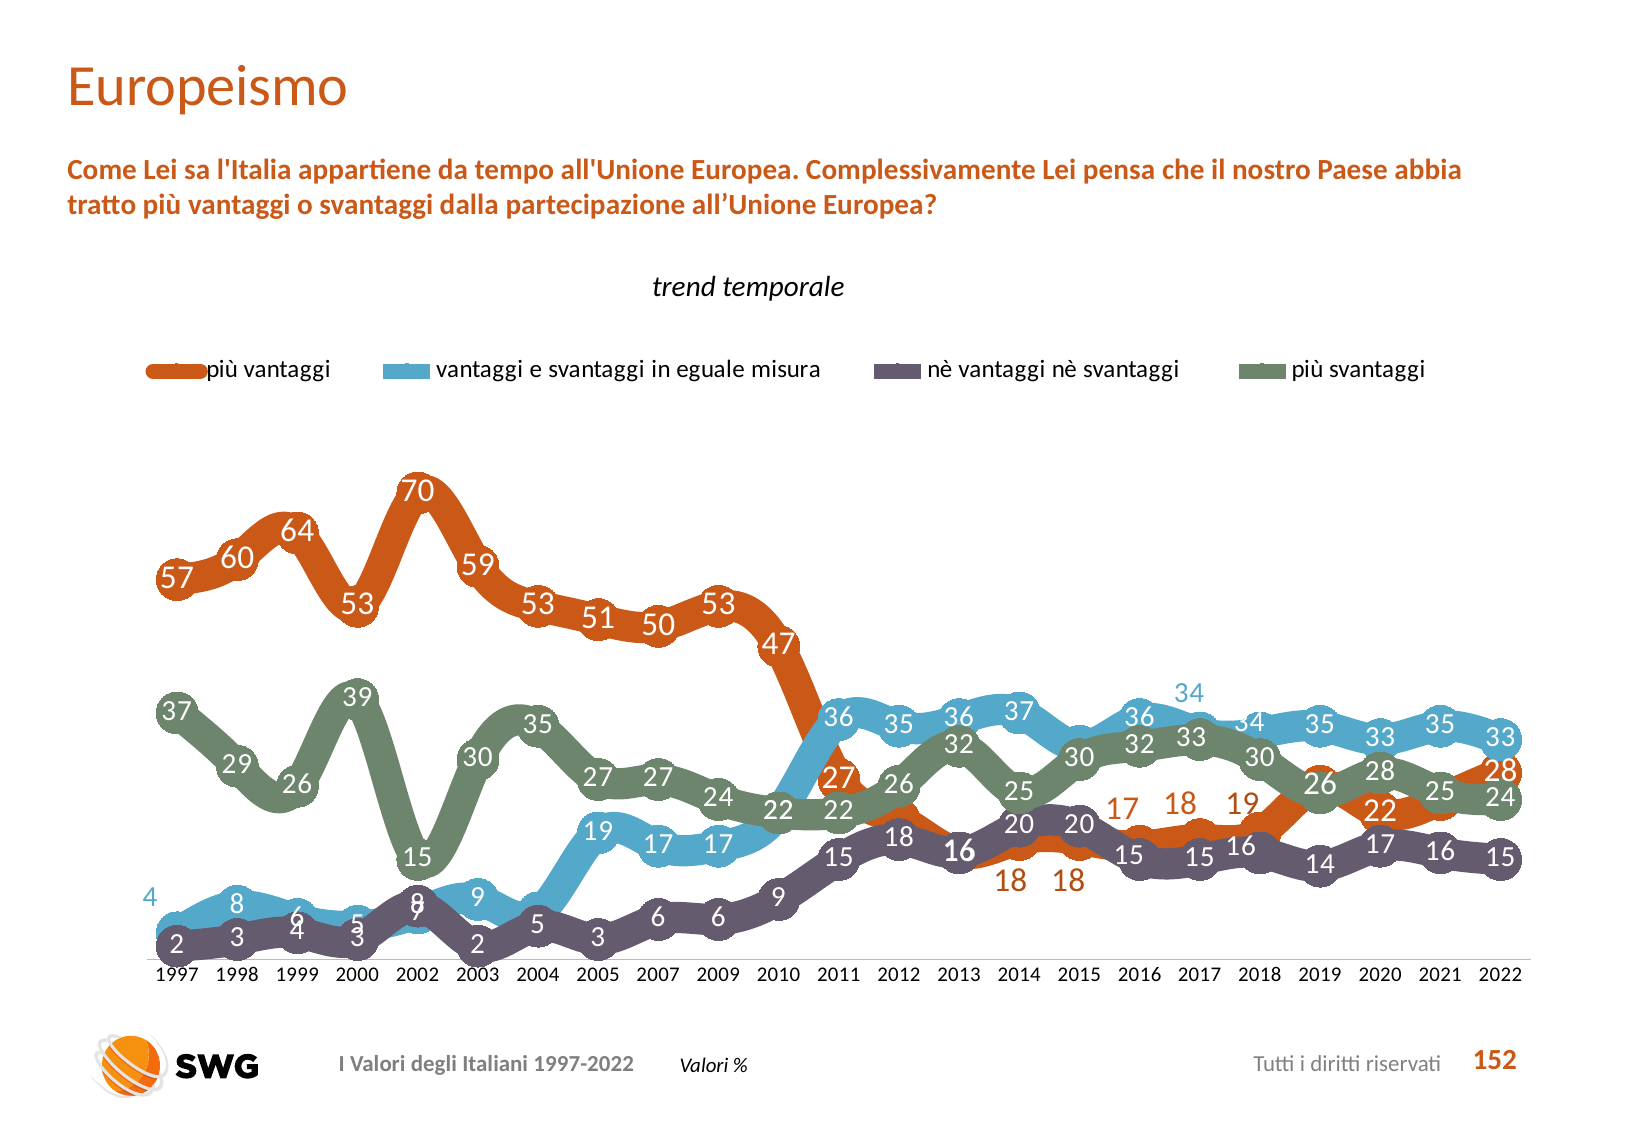

# Europeismo
Come Lei sa l'Italia appartiene da tempo all'Unione Europea. Complessivamente Lei pensa che il nostro Paese abbia tratto più vantaggi o svantaggi dalla partecipazione all’Unione Europea?
trend temporale

### Chart

| Category | più vantaggi | vantaggi e svantaggi in eguale misura | nè vantaggi nè svantaggi  | più svantaggi |
|---|---|---|---|---|
| 1997 | 57.0 | 4.0 | 2.0 | 37.0 |
| 1998 | 60.0 | 8.0 | 3.0 | 29.0 |
| 1999 | 64.0 | 6.0 | 4.0 | 26.0 |
| 2000 | 53.0 | 5.0 | 3.0 | 39.0 |
| 2002 | 70.0 | 7.0 | 8.0 | 15.0 |
| 2003 | 59.0 | 9.0 | 2.0 | 30.0 |
| 2004 | 53.0 | 7.0 | 5.0 | 35.0 |
| 2005 | 51.0 | 19.0 | 3.0 | 27.0 |
| 2007 | 50.0 | 17.0 | 6.0 | 27.0 |
| 2009 | 53.0 | 17.0 | 6.0 | 24.0 |
| 2010 | 47.0 | 22.0 | 9.0 | 22.0 |
| 2011 | 27.0 | 36.0 | 15.0 | 22.0 |
| 2012 | 21.0 | 35.0 | 18.0 | 26.0 |
| 2013 | 16.0 | 36.0 | 16.0 | 32.0 |
| 2014 | 18.0 | 37.0 | 20.0 | 25.0 |
| 2015 | 18.0 | 32.0 | 20.0 | 30.0 |
| 2016 | 17.0 | 36.0 | 15.0 | 32.0 |
| 2017 | 18.0 | 34.0 | 15.0 | 33.0 |
| 2018 | 19.0 | 34.0 | 16.0 | 30.0 |
| 2019 | 26.0 | 35.0 | 14.0 | 25.0 |
| 2020 | 22.0 | 33.0 | 17.0 | 28.0 |
| 2021 | 24.0 | 35.0 | 16.0 | 25.0 |
| 2022 | 28.0 | 33.0 | 15.0 | 24.0 |
152
Valori %